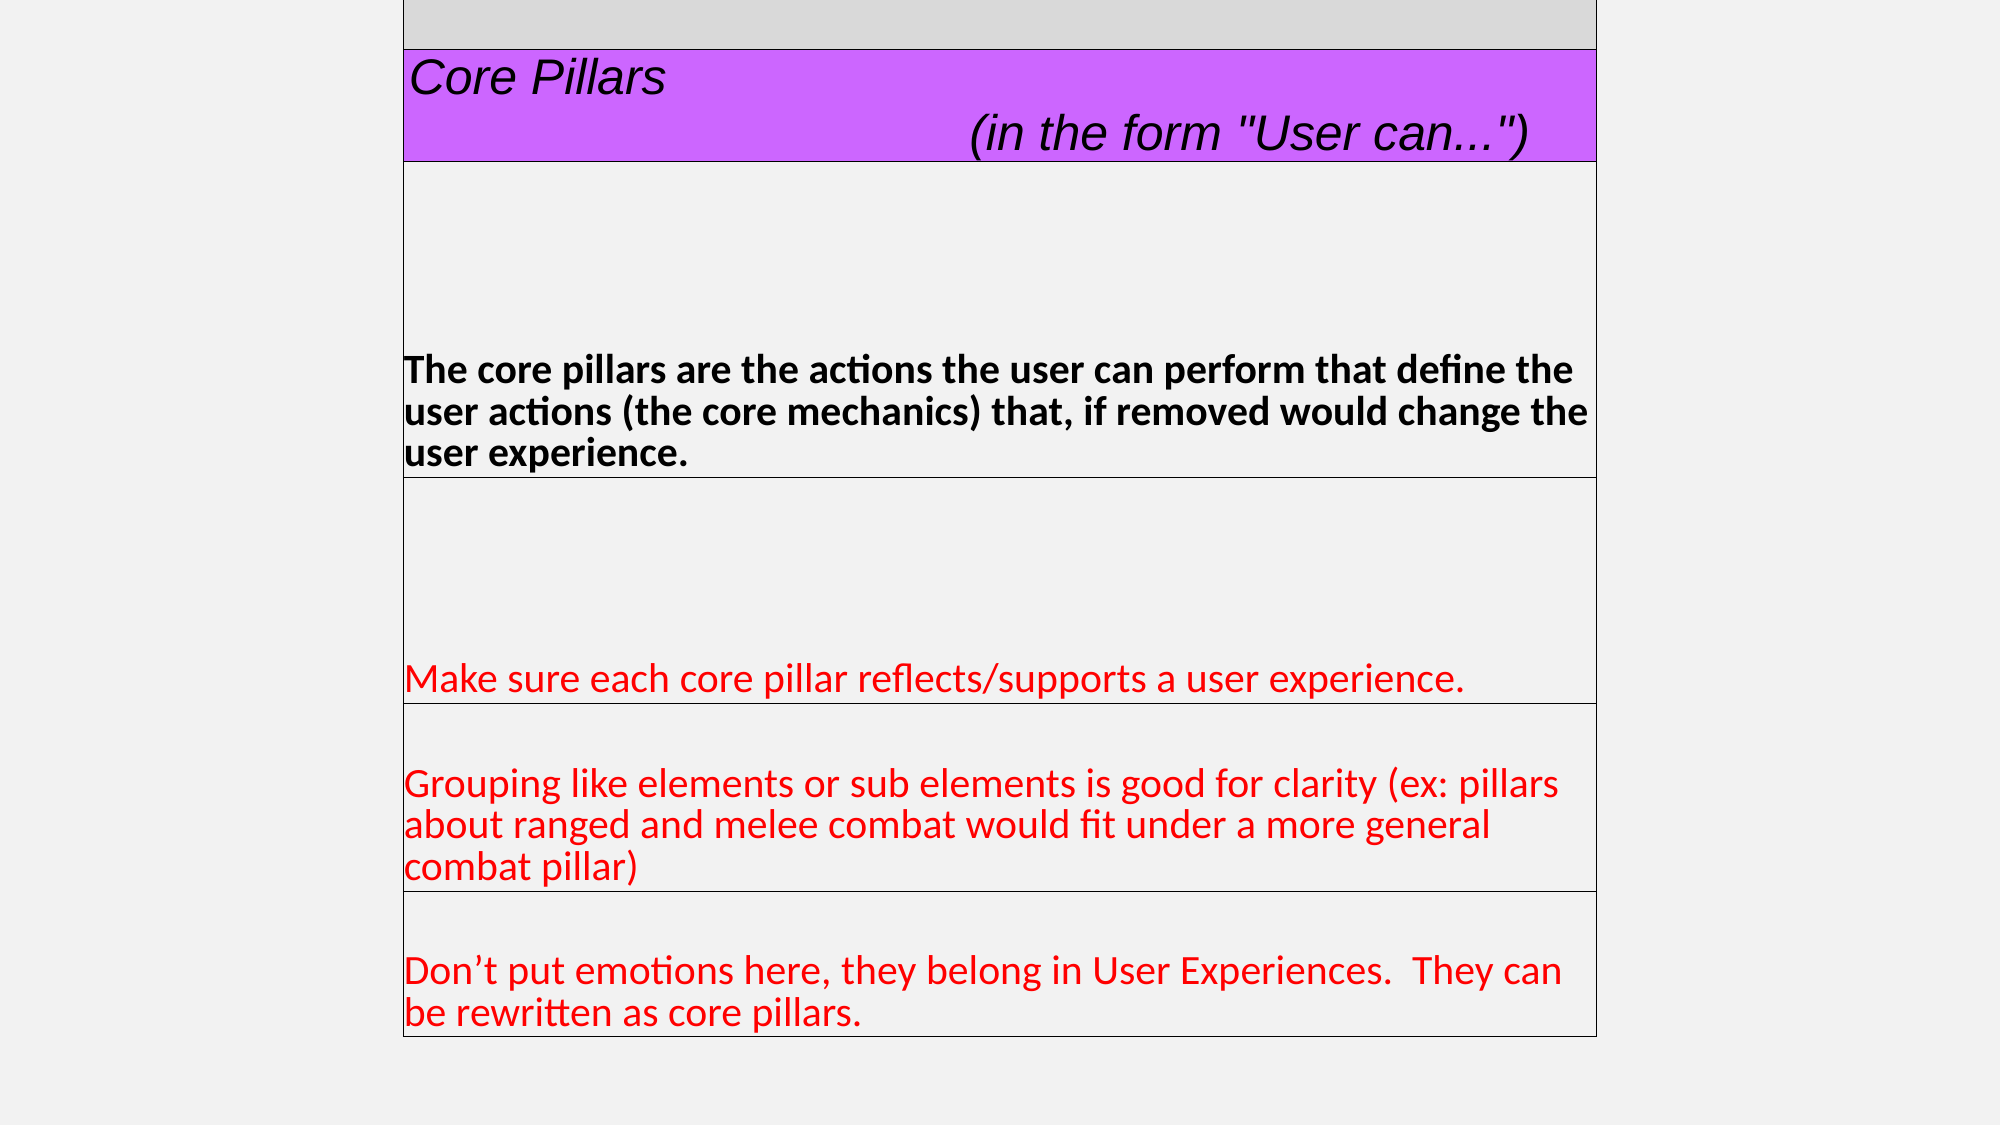

|  |
| --- |
| Core Pillars (in the form "User can...") |
| The core pillars are the actions the user can perform that define the user actions (the core mechanics) that, if removed would change the user experience. |
| Make sure each core pillar reflects/supports a user experience. |
| Grouping like elements or sub elements is good for clarity (ex: pillars about ranged and melee combat would fit under a more general combat pillar) |
| Don’t put emotions here, they belong in User Experiences. They can be rewritten as core pillars. |